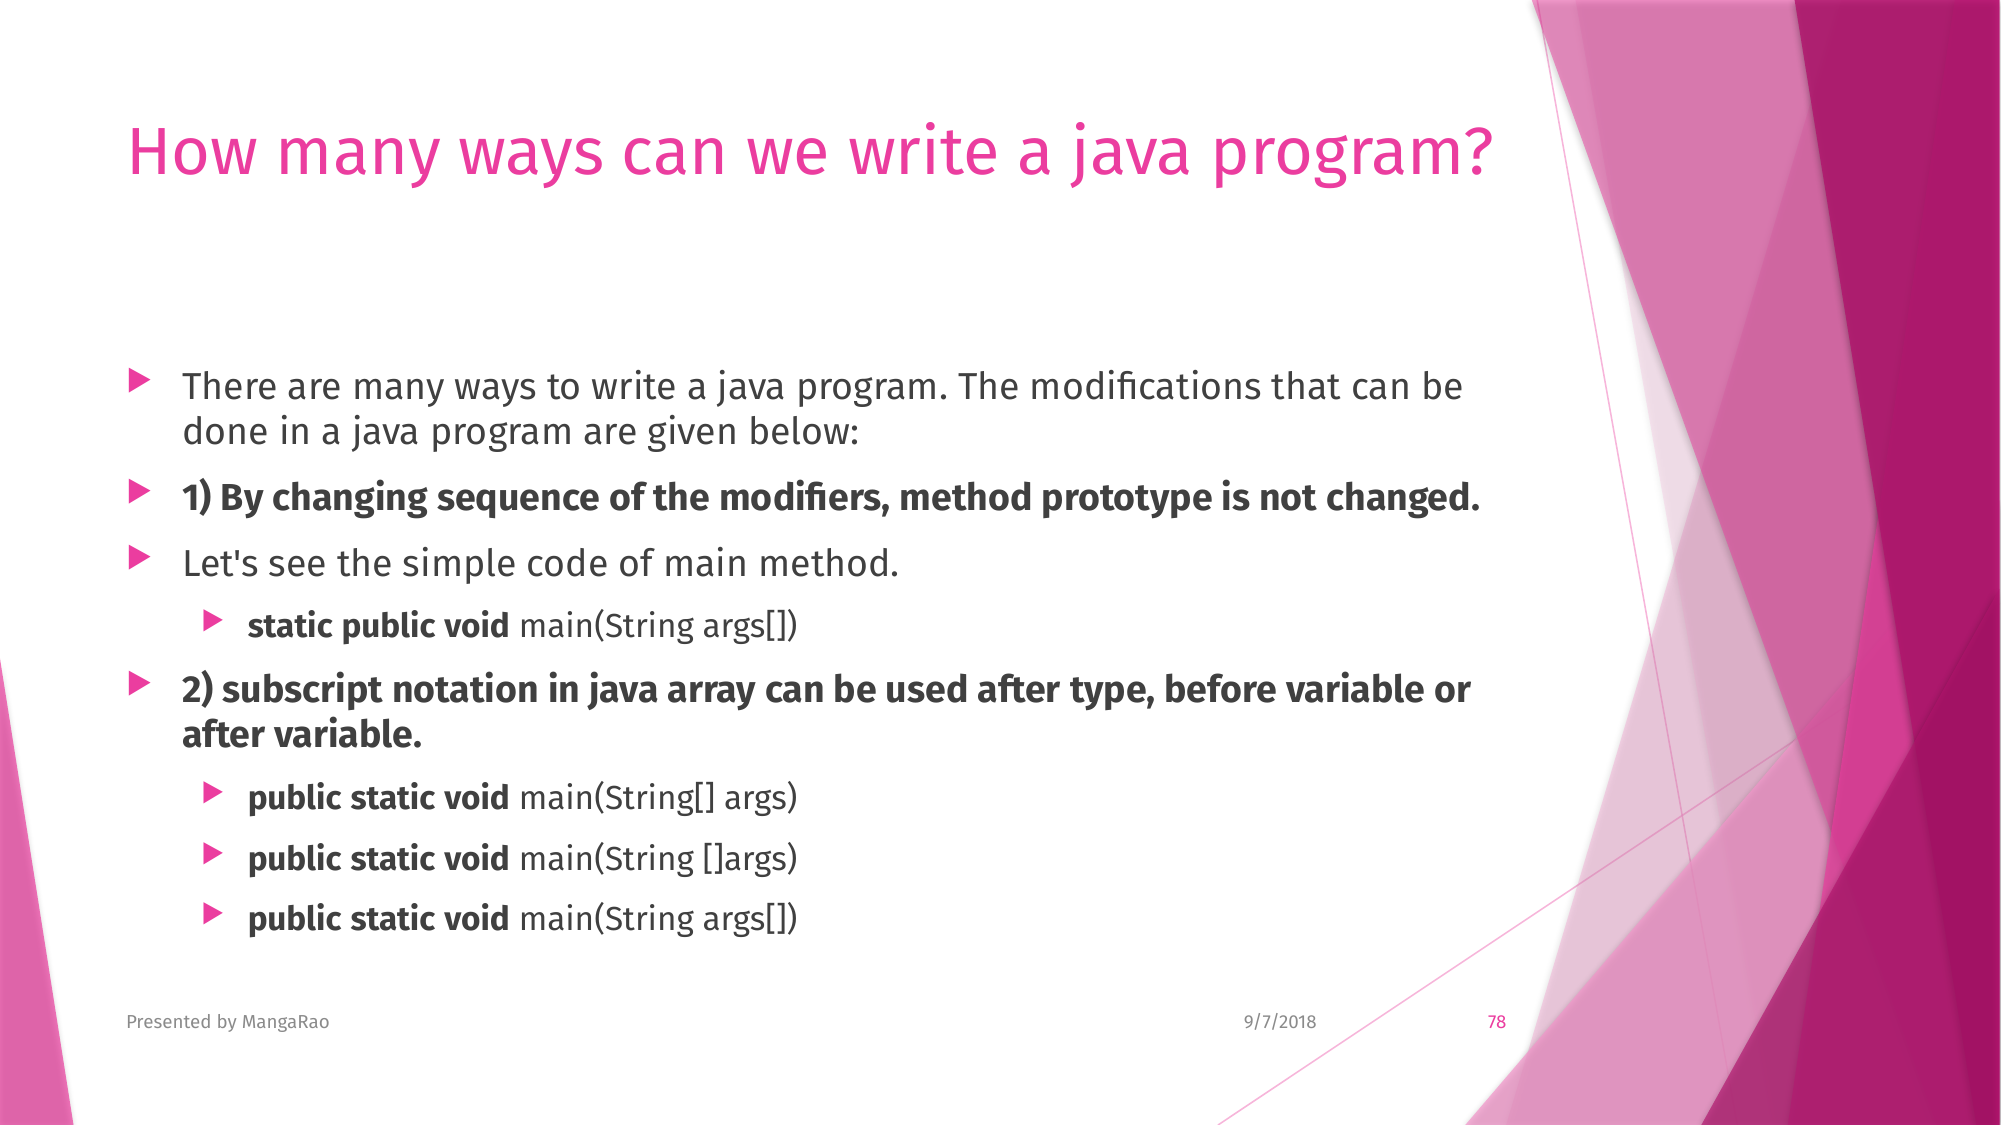

# How many ways can we write a java program?
There are many ways to write a java program. The modifications that can be done in a java program are given below:
1) By changing sequence of the modifiers, method prototype is not changed.
Let's see the simple code of main method.
static public void main(String args[])
2) subscript notation in java array can be used after type, before variable or after variable.
public static void main(String[] args)
public static void main(String []args)
public static void main(String args[])

Presented by MangaRao
9/7/2018
78